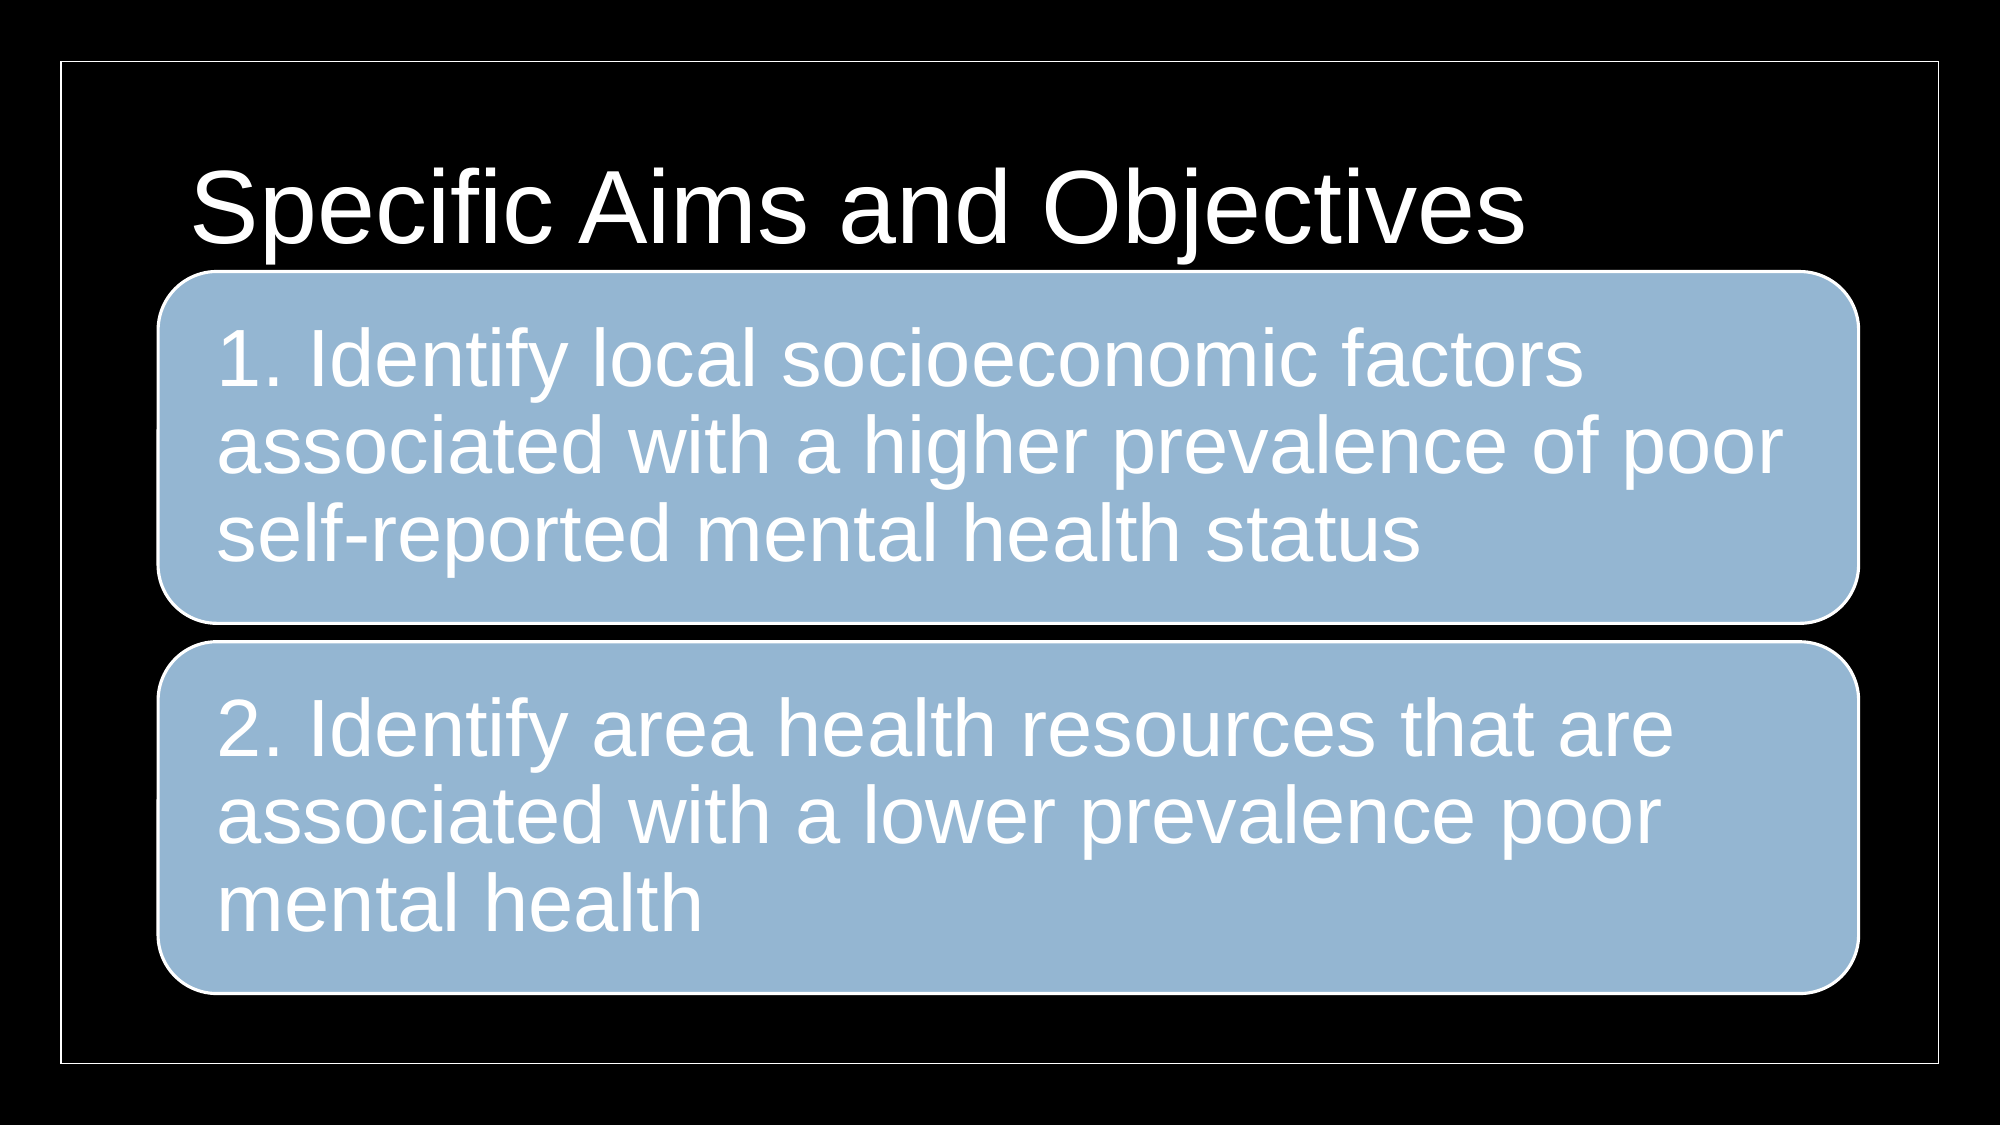

# Specific Aims and Objectives
1. Identify local socioeconomic factors associated with a higher prevalence of poor self-reported mental health status
2. Identify area health resources that are associated with a lower prevalence poor mental health